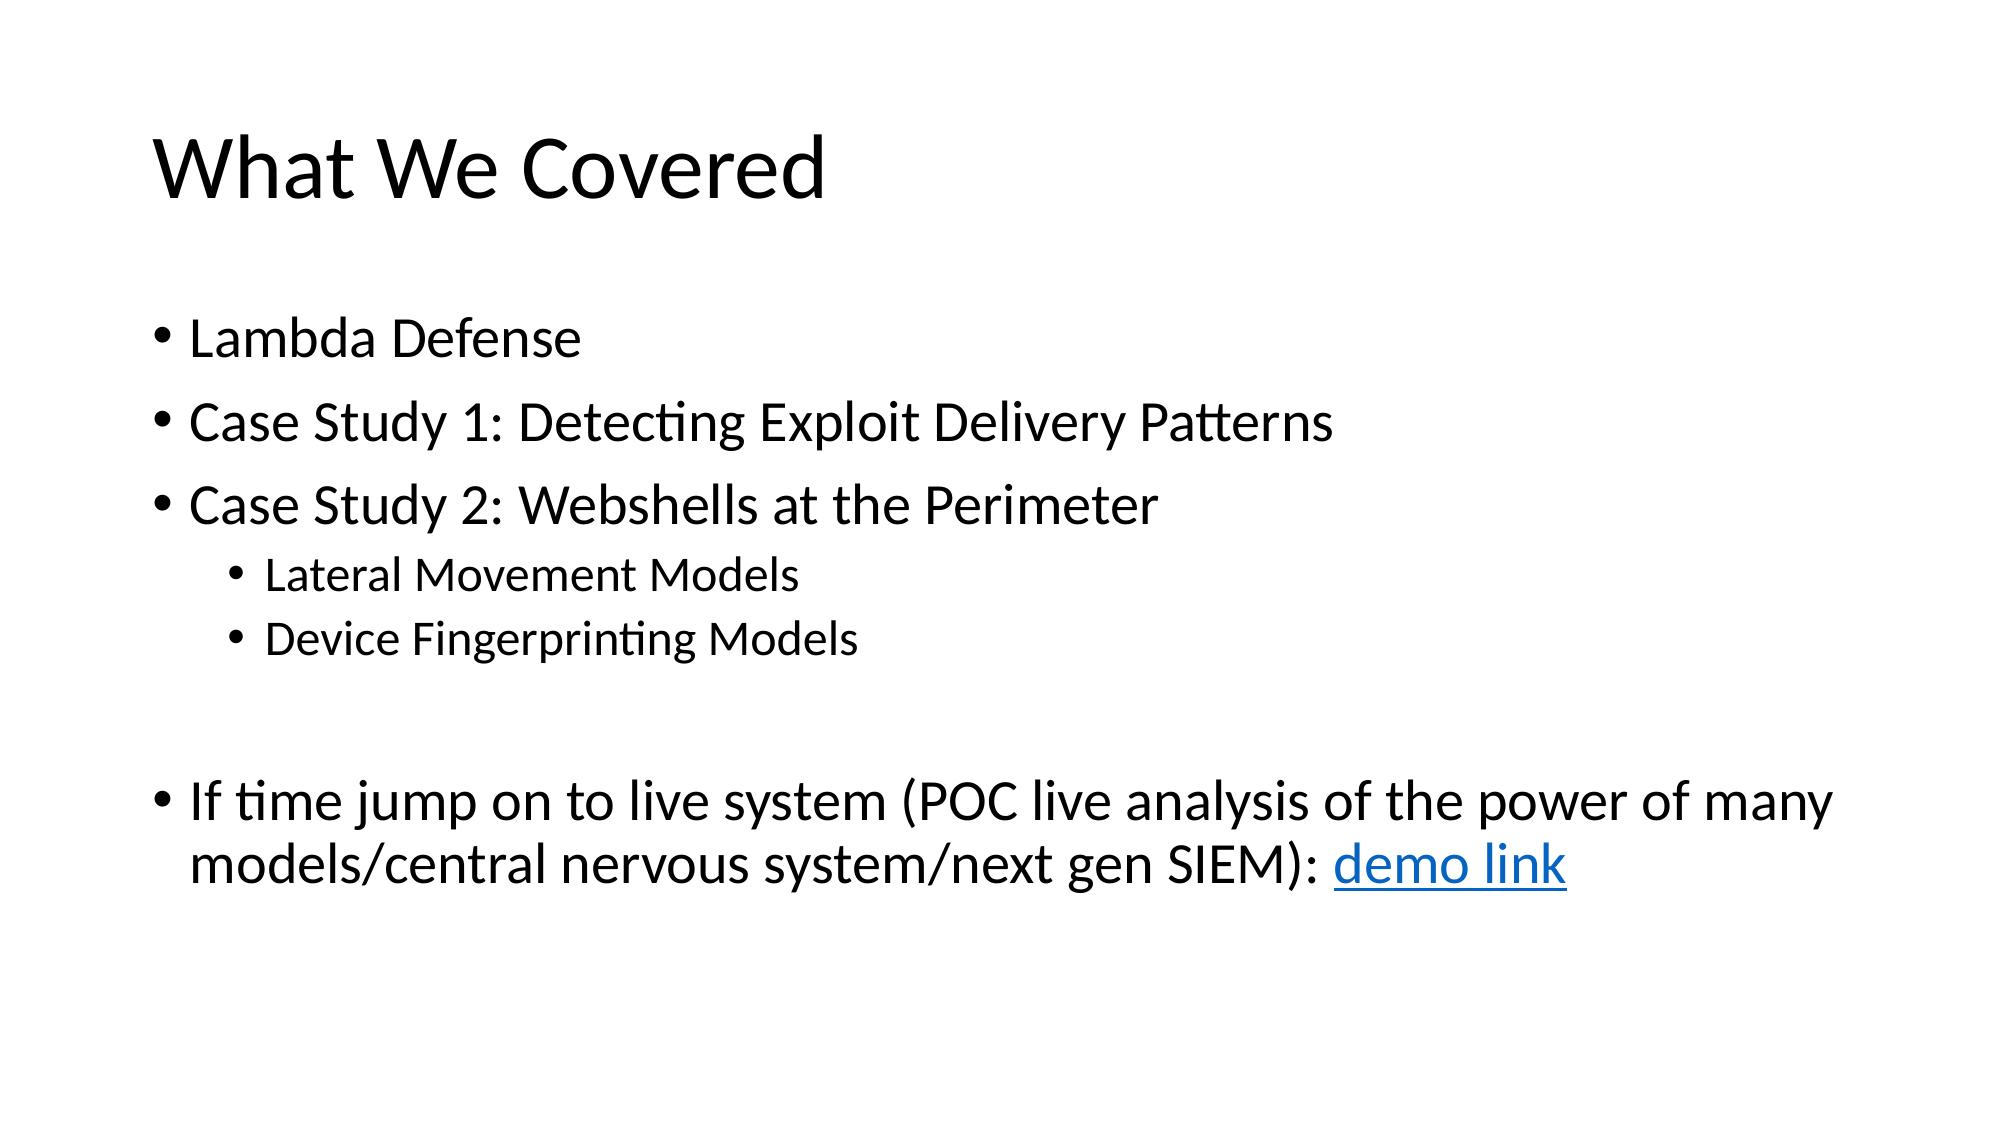

# What We Covered
Lambda Defense
Case Study 1: Detecting Exploit Delivery Patterns
Case Study 2: Webshells at the Perimeter
Lateral Movement Models
Device Fingerprinting Models

If time jump on to live system (POC live analysis of the power of many models/central nervous system/next gen SIEM): demo link